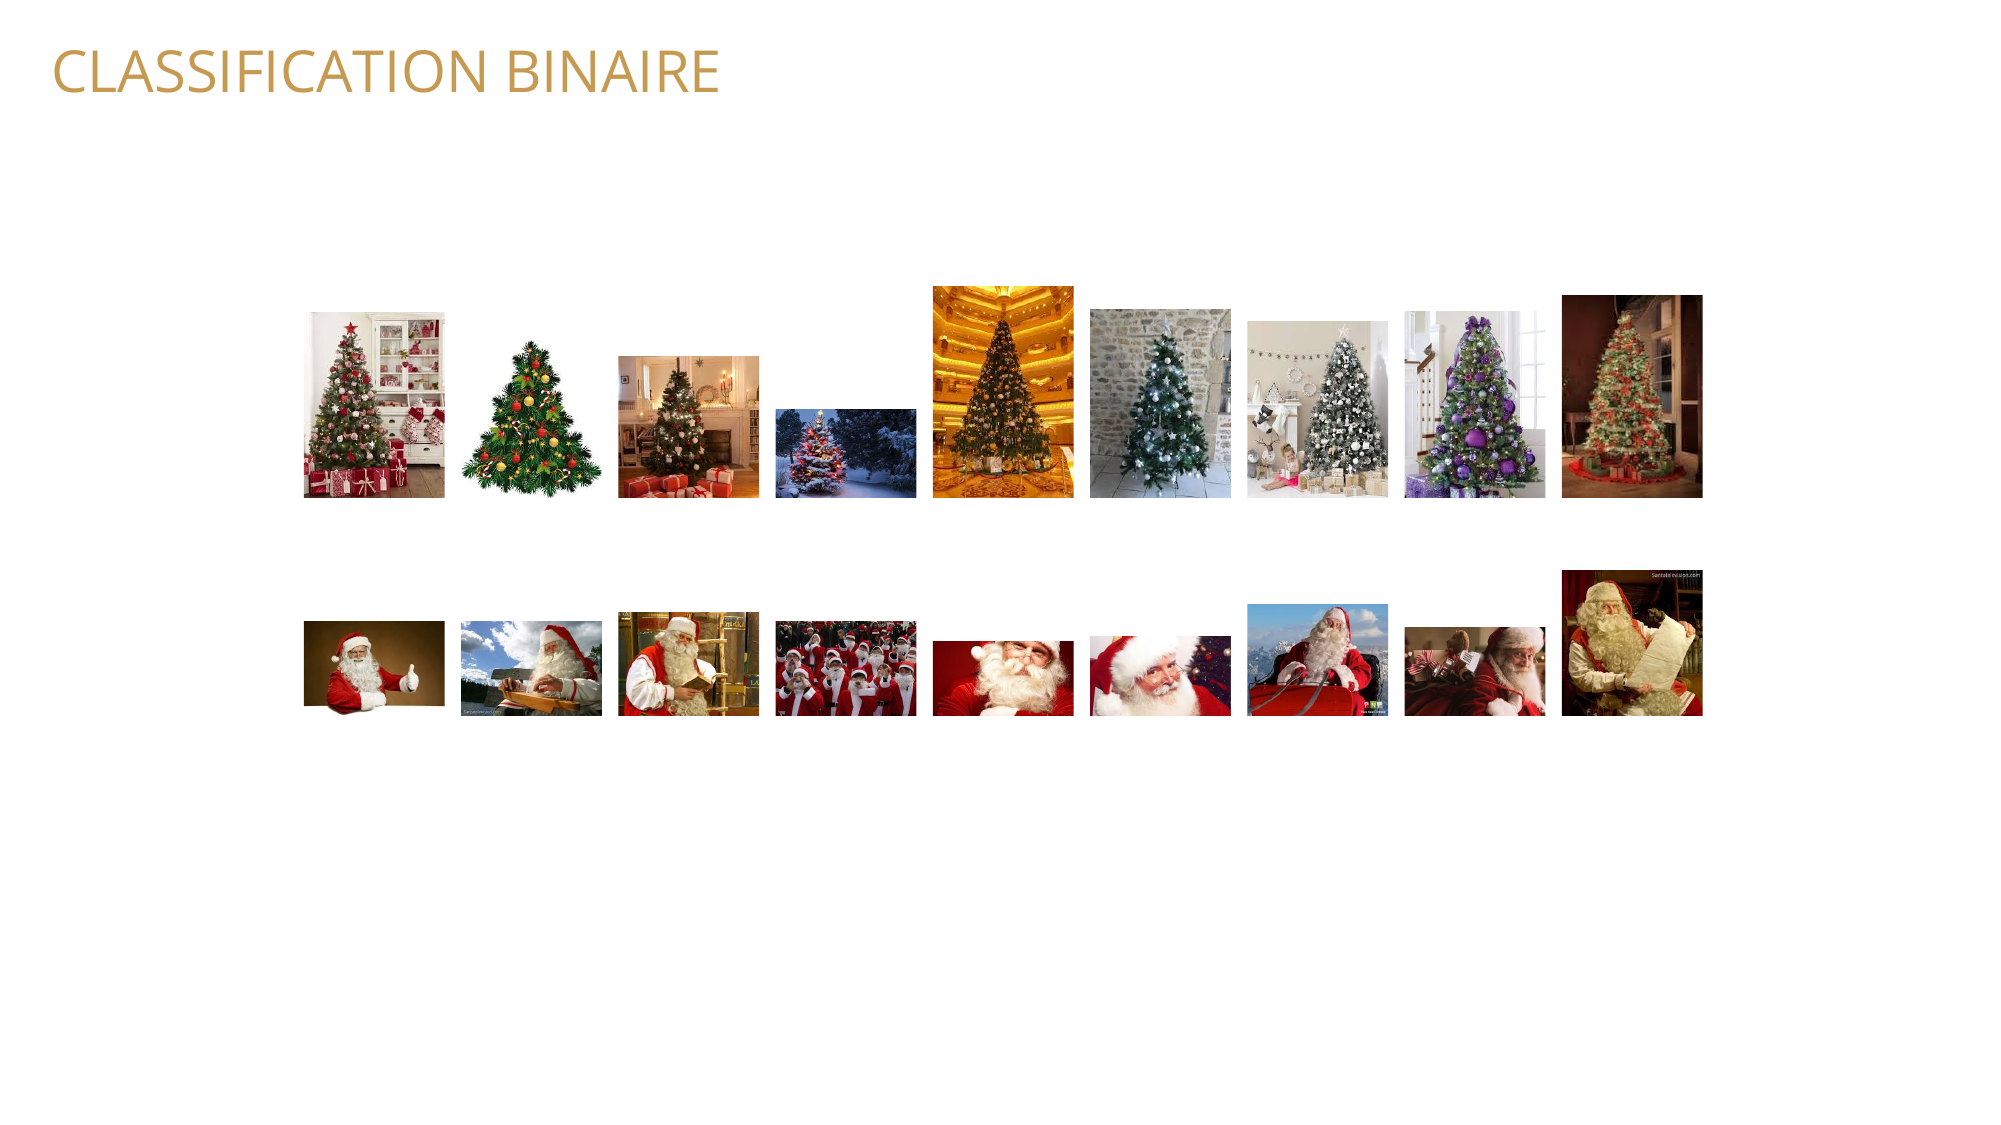

Classification binaire :
Classification Binaire

2020 - 2021
D. Lingrand (SI4)
29 / 20